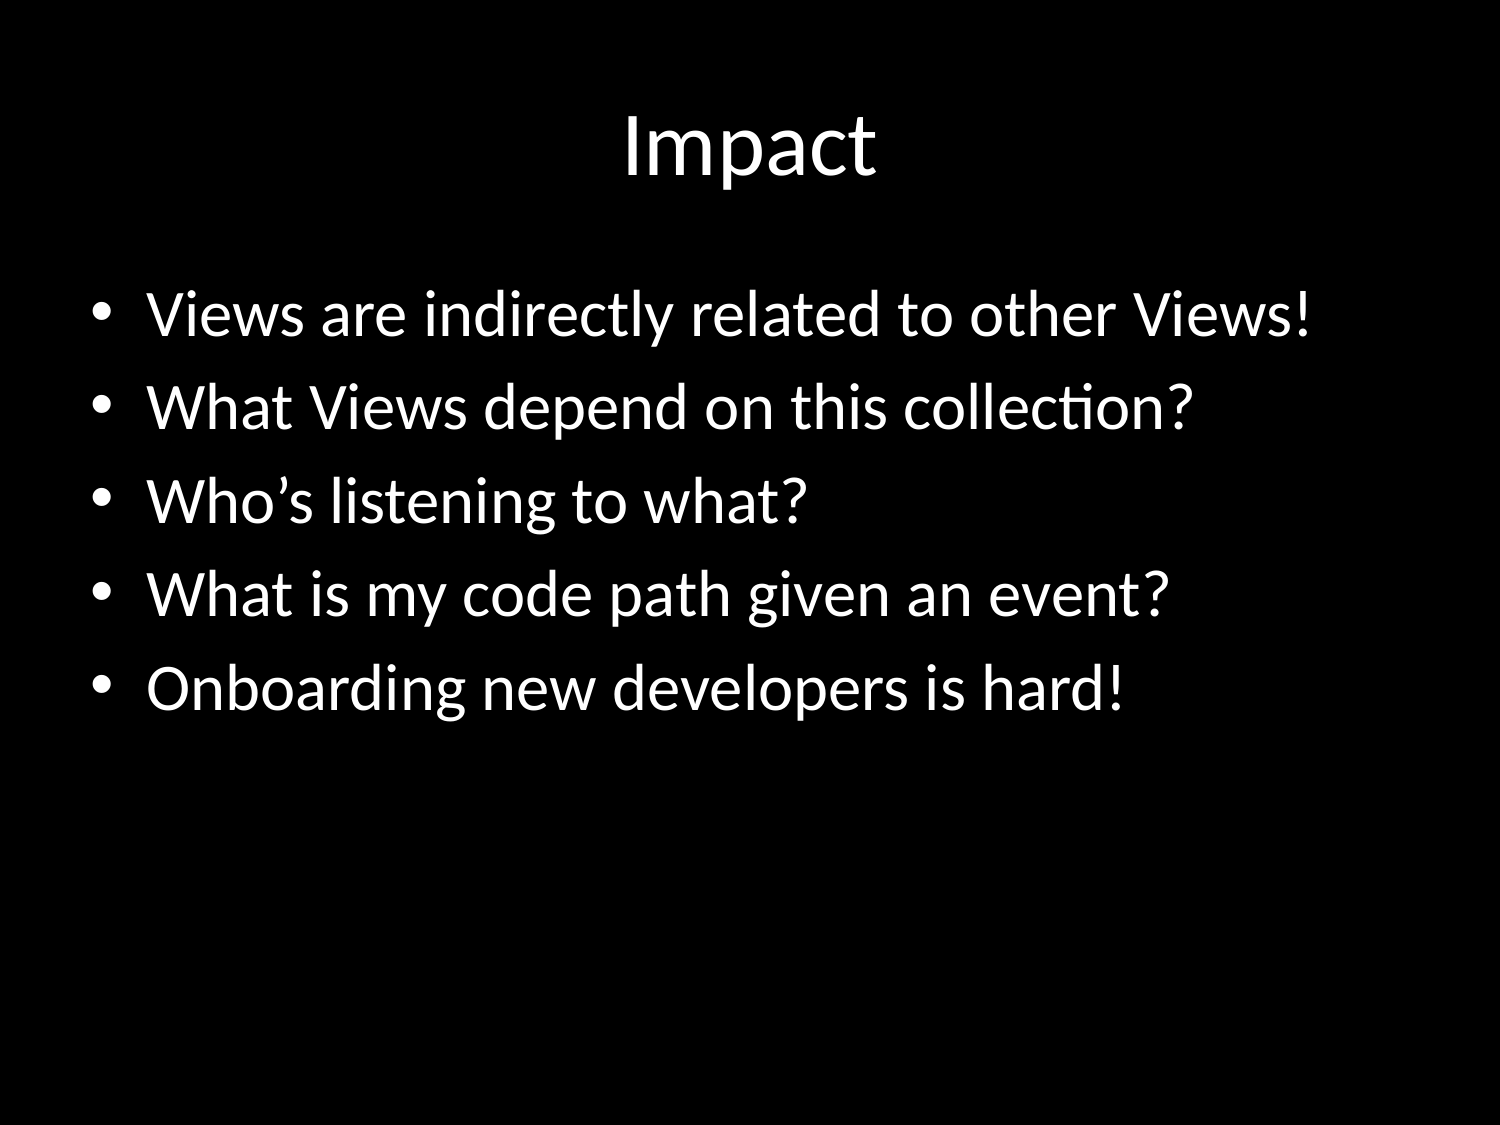

# Impact
Views are indirectly related to other Views!
What Views depend on this collection?
Who’s listening to what?
What is my code path given an event?
Onboarding new developers is hard!